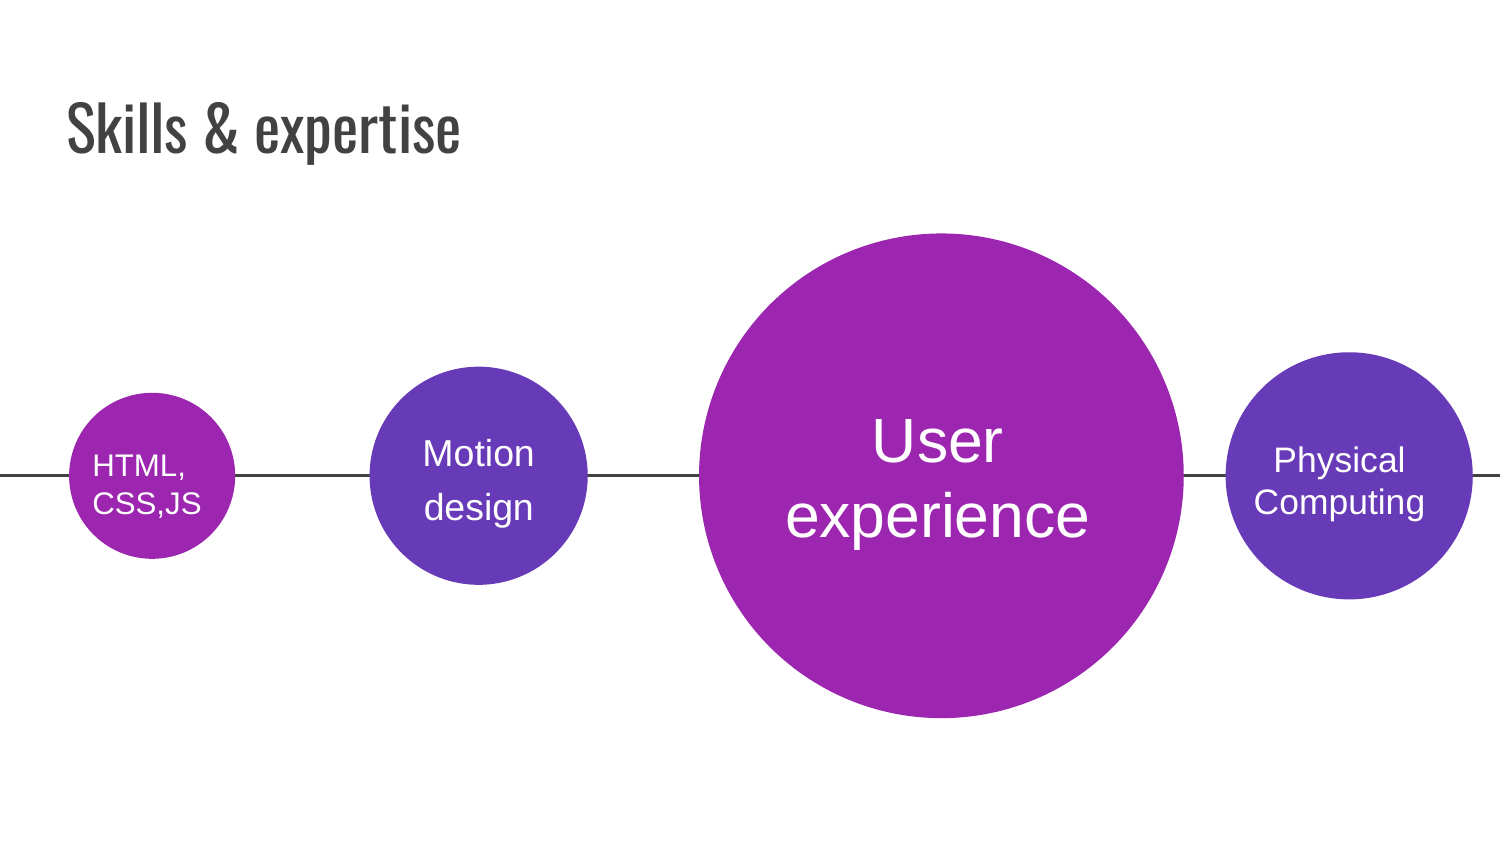

# Skills & expertise

User experience

Motion design

Physical Computing
Motion design
HTML, CSS,JS